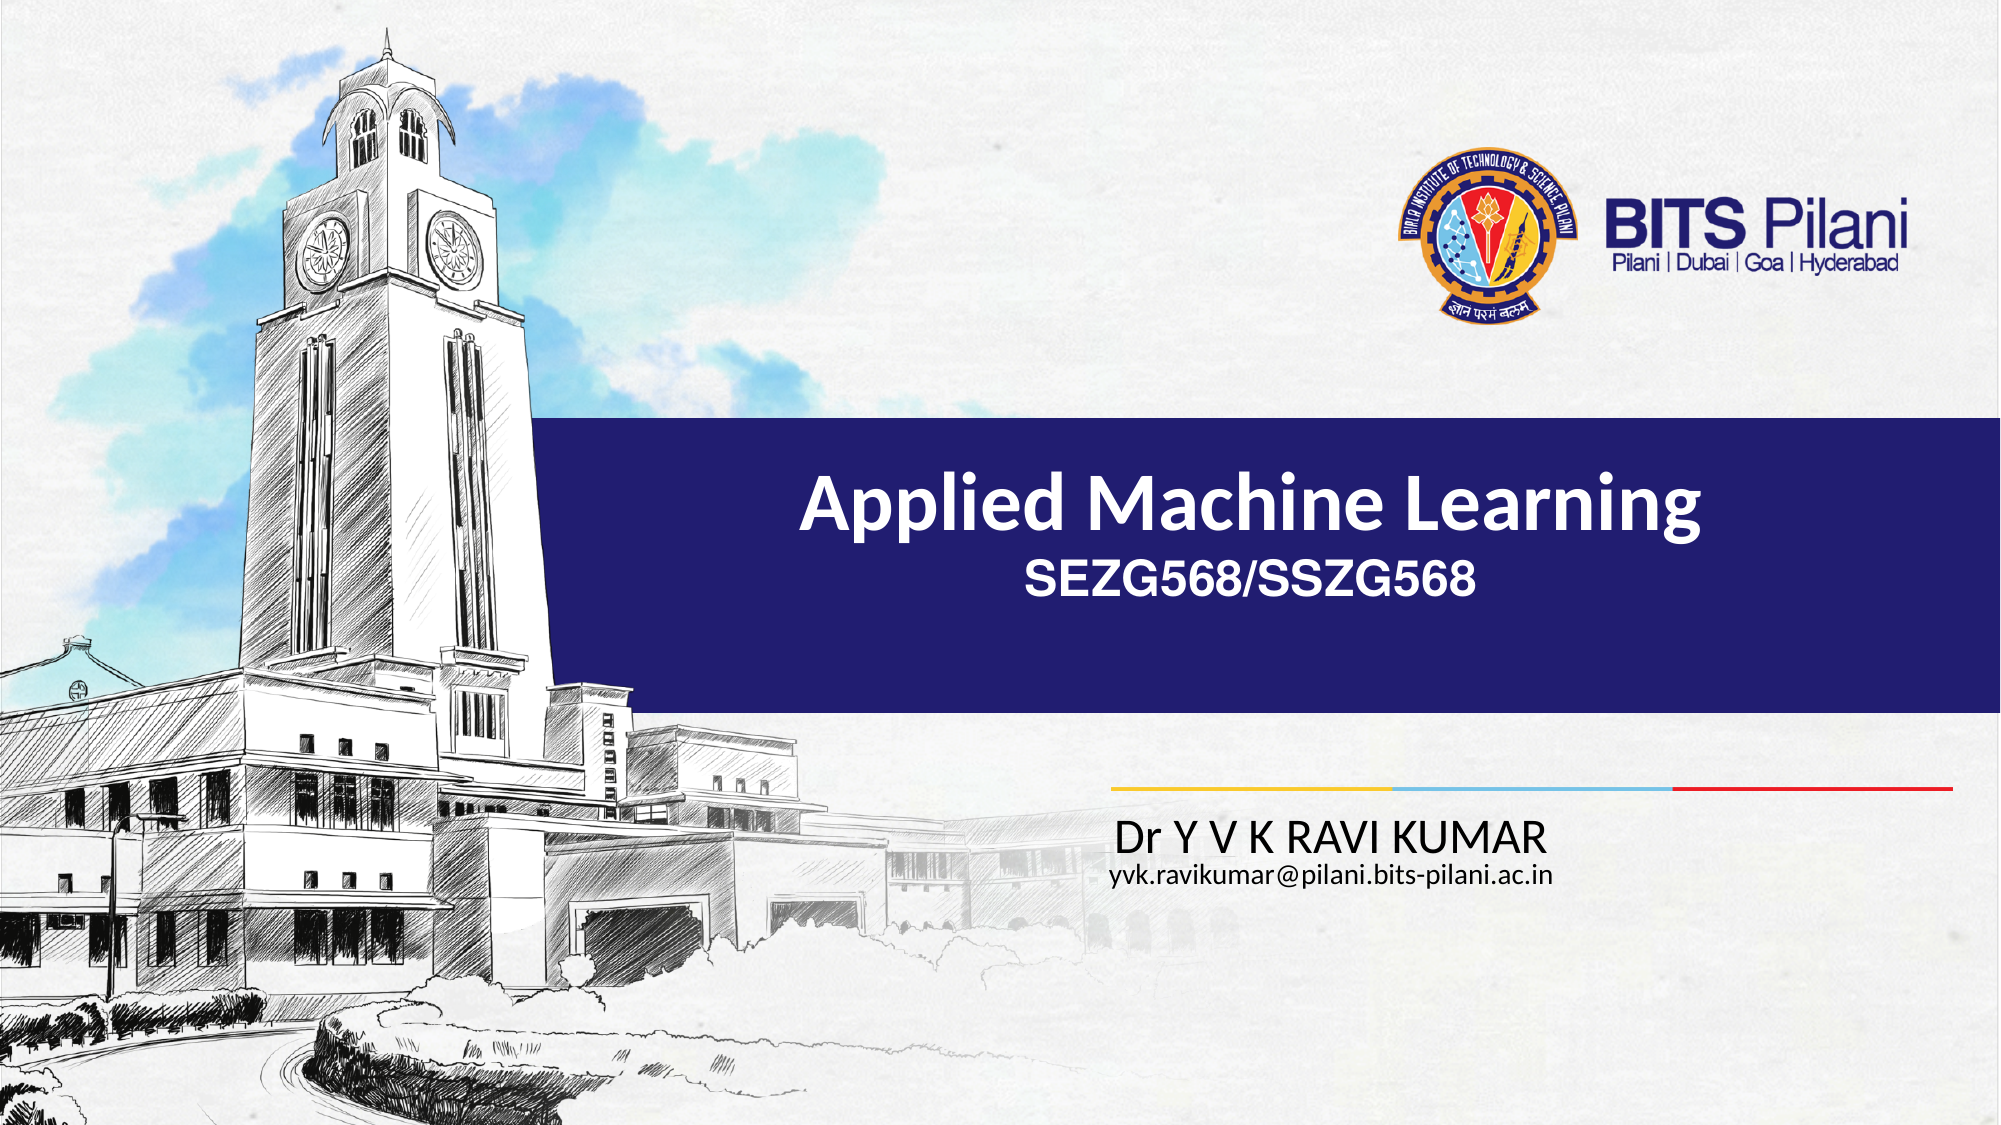

# Applied Machine Learning SEZG568/SSZG568
Dr Y V K RAVI KUMAR
yvk.ravikumar@pilani.bits-pilani.ac.in